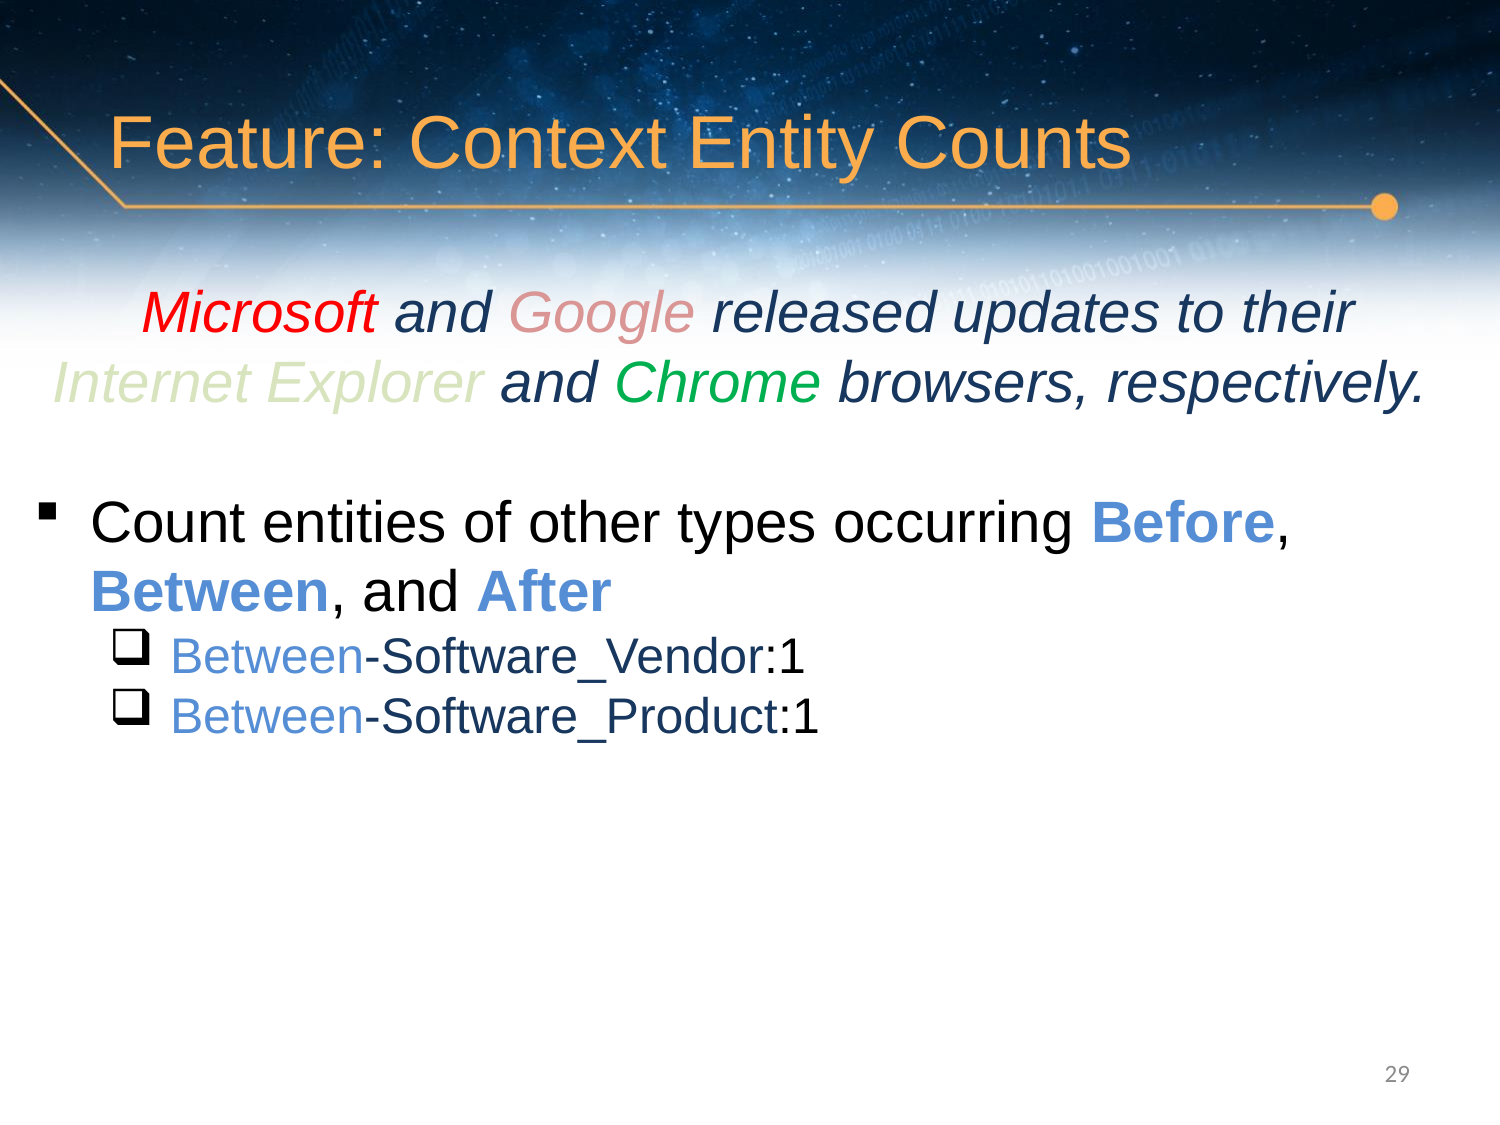

# Feature: Context Entity Counts
 Microsoft and Google released updates to their Internet Explorer and Chrome browsers, respectively.

Count entities of other types occurring Before, Between, and After
 Between-Software_Vendor:1
 Between-Software_Product:1
29